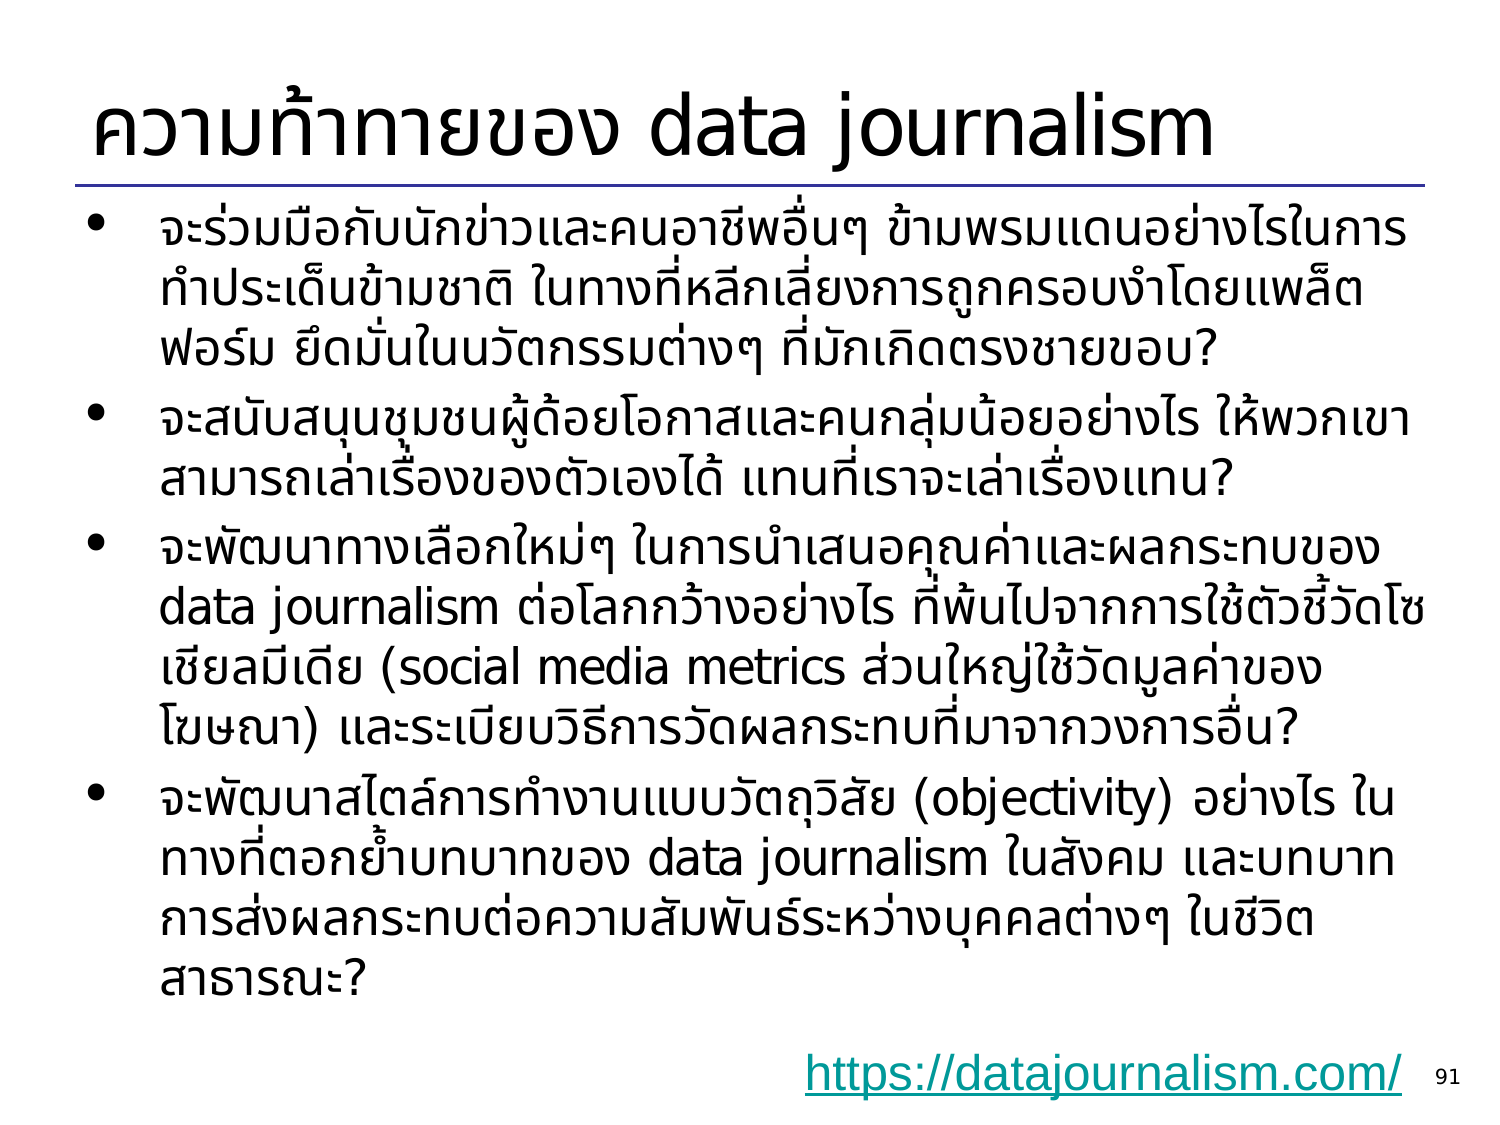

# ความท้าทายของ data journalism
จะร่วมมือกับนักข่าวและคนอาชีพอื่นๆ ข้ามพรมแดนอย่างไรในการทำประเด็นข้ามชาติ ในทางที่หลีกเลี่ยงการถูกครอบงำโดยแพล็ตฟอร์ม ยึดมั่นในนวัตกรรมต่างๆ ที่มักเกิดตรงชายขอบ?
จะสนับสนุนชุมชนผู้ด้อยโอกาสและคนกลุ่มน้อยอย่างไร ให้พวกเขาสามารถเล่าเรื่องของตัวเองได้ แทนที่เราจะเล่าเรื่องแทน?
จะพัฒนาทางเลือกใหม่ๆ ในการนำเสนอคุณค่าและผลกระทบของ data journalism ต่อโลกกว้างอย่างไร ที่พ้นไปจากการใช้ตัวชี้วัดโซเชียลมีเดีย (social media metrics ส่วนใหญ่ใช้วัดมูลค่าของโฆษณา) และระเบียบวิธีการวัดผลกระทบที่มาจากวงการอื่น?
จะพัฒนาสไตล์การทำงานแบบวัตถุวิสัย (objectivity) อย่างไร ในทางที่ตอกย้ำบทบาทของ data journalism ในสังคม และบทบาทการส่งผลกระทบต่อความสัมพันธ์ระหว่างบุคคลต่างๆ ในชีวิตสาธารณะ?
https://datajournalism.com/
91